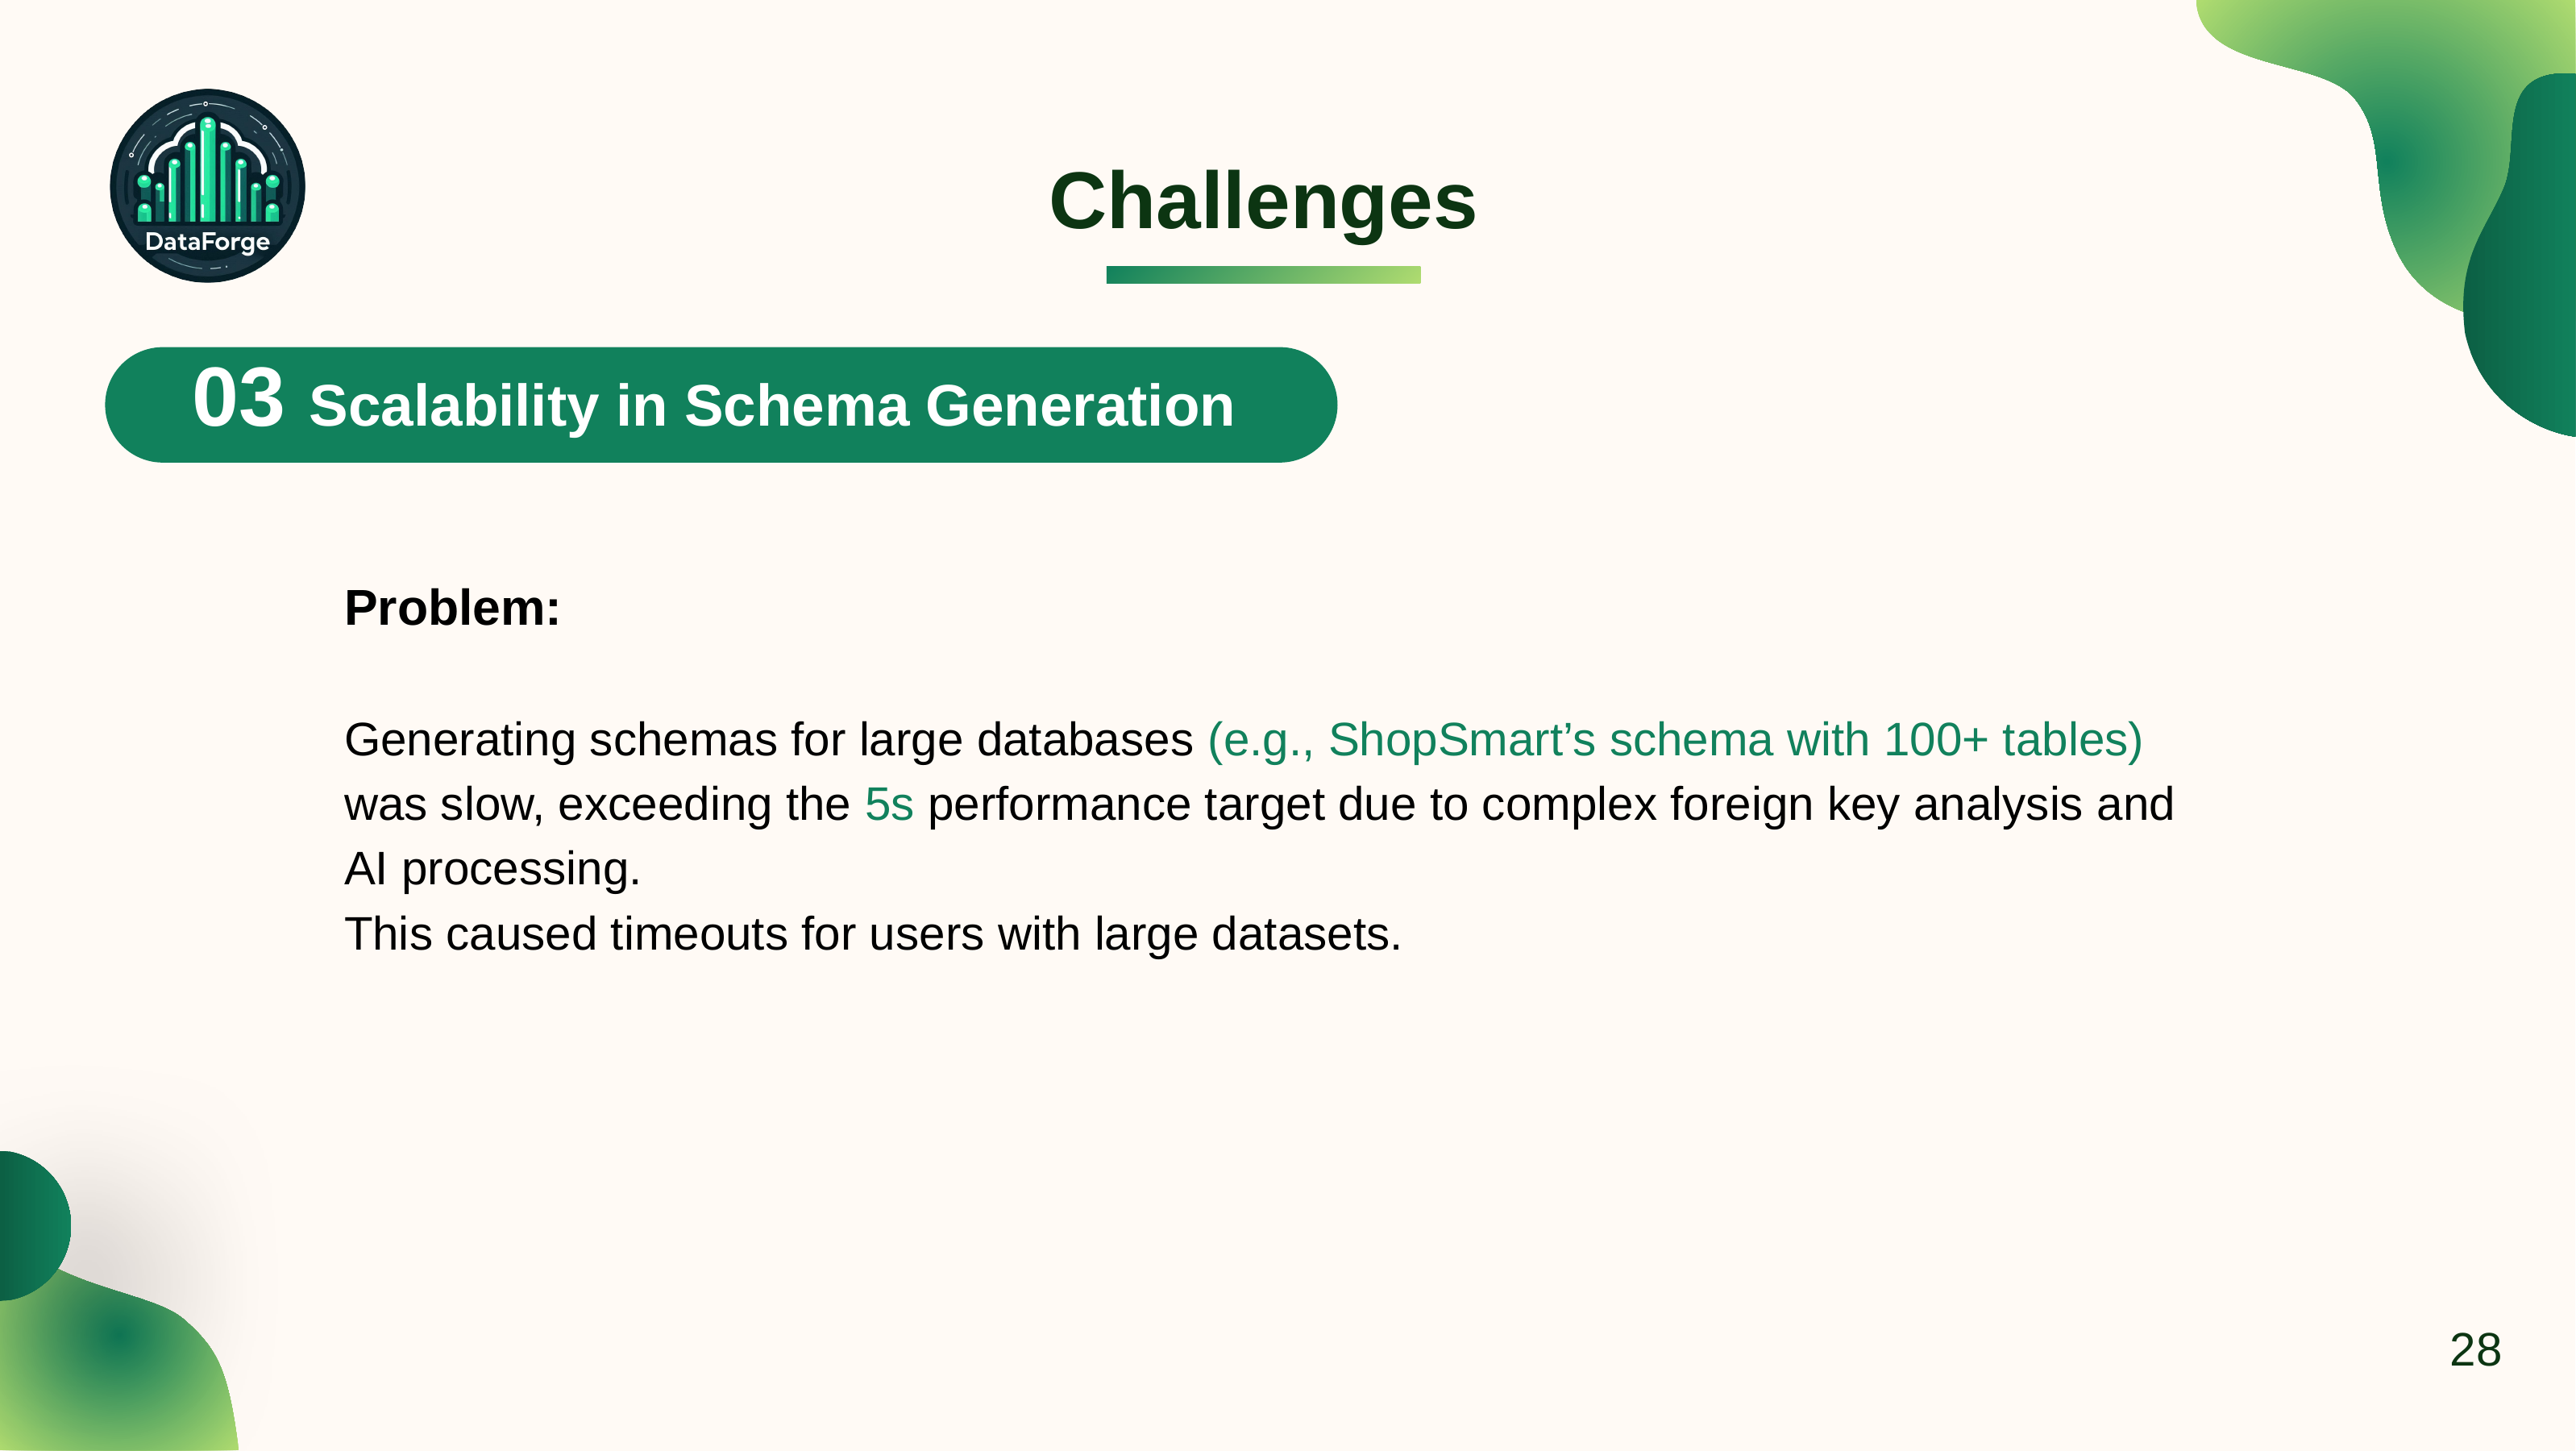

Challenges

03 Scalability in Schema Generation

Problem:

Generating schemas for large databases (e.g., ShopSmart’s schema with 100+ tables) was slow, exceeding the 5s performance target due to complex foreign key analysis and AI processing.
This caused timeouts for users with large datasets.
28